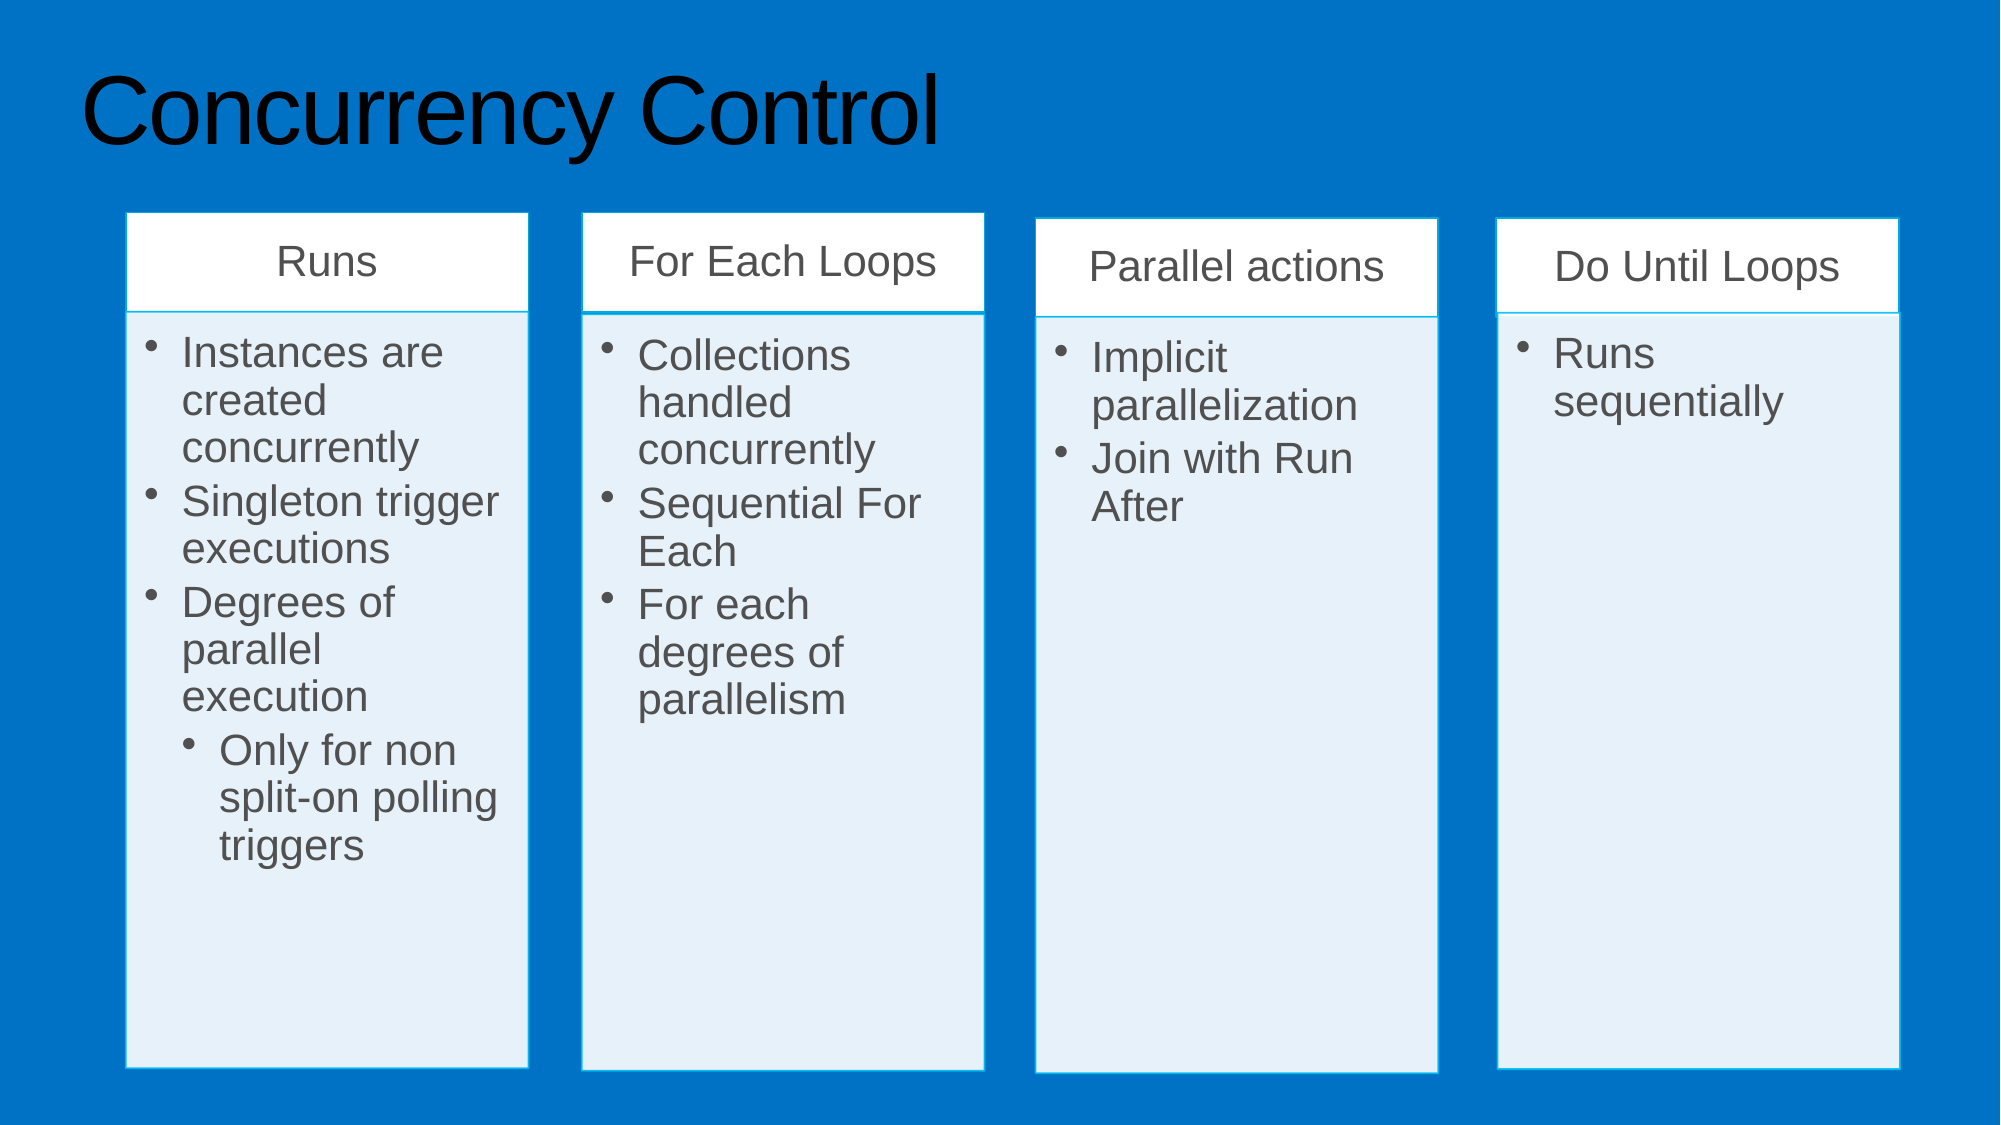

Concurrency Control
Runs
Instances are created concurrently
Singleton trigger executions
Degrees of parallel execution
Only for non split-on polling triggers
Parallel actions
Implicit parallelization
Join with Run After
For Each Loops
Collections handled concurrently
Sequential For Each
For each degrees of parallelism
Do Until Loops
Runs sequentially